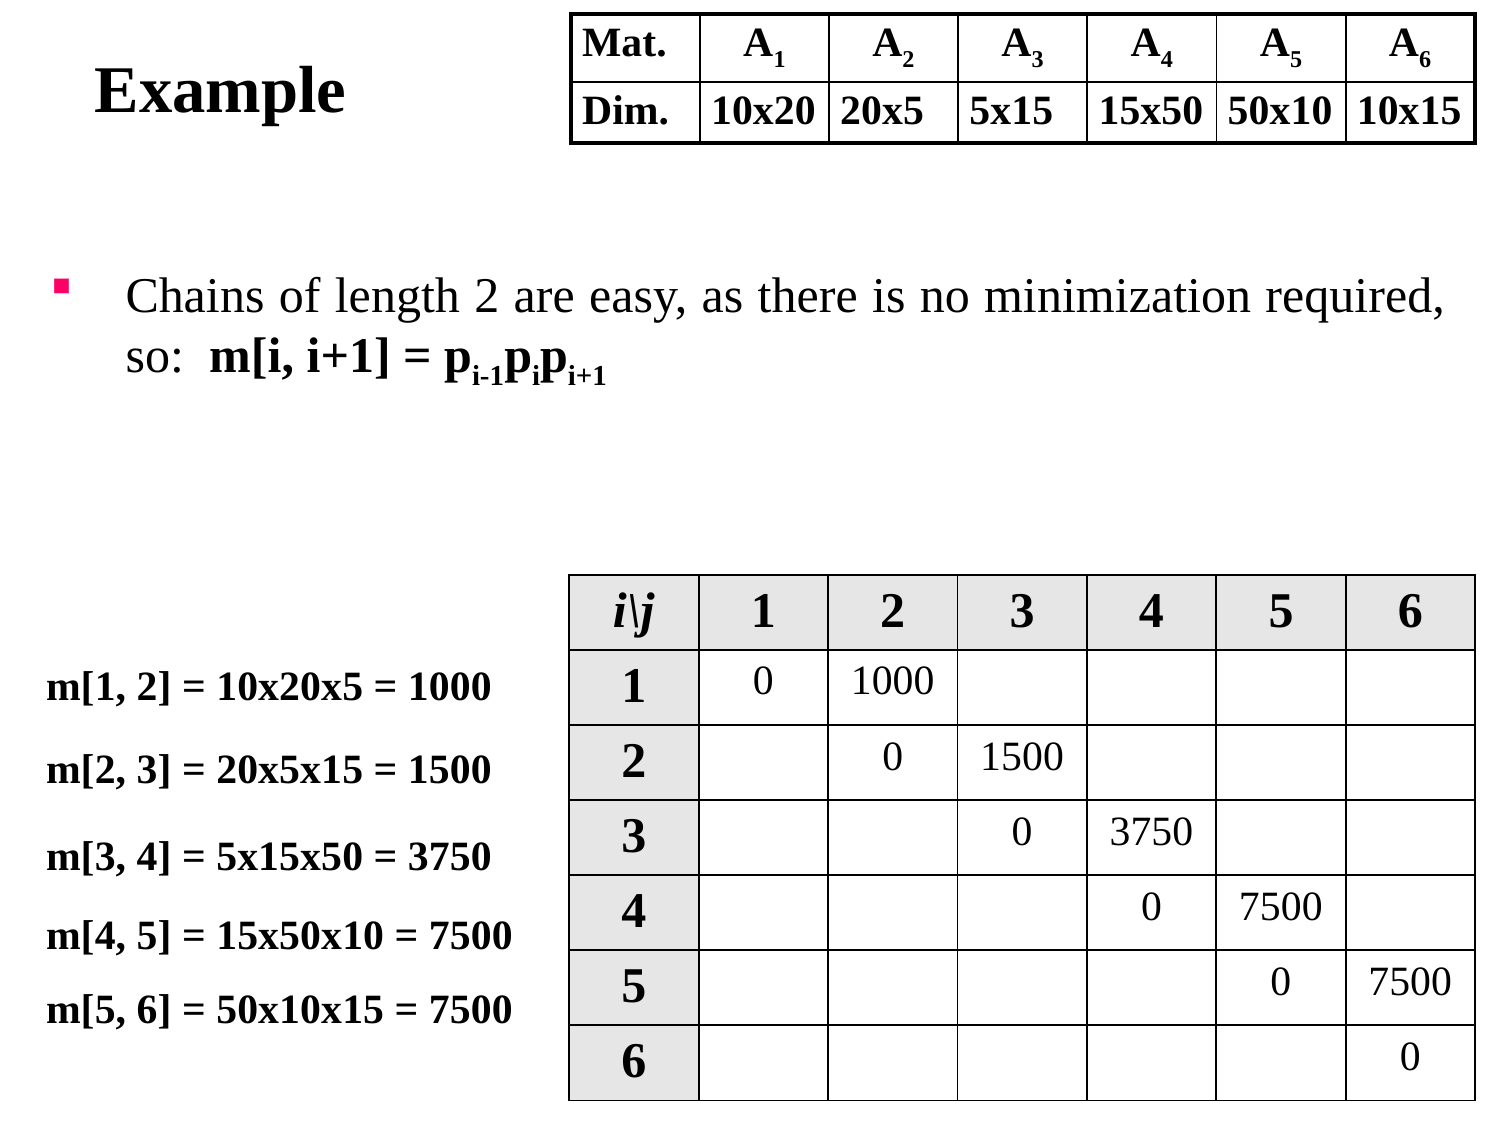

| Mat. | A1 | A2 | A3 | A4 | A5 | A6 |
| --- | --- | --- | --- | --- | --- | --- |
| Dim. | 10x20 | 20x5 | 5x15 | 15x50 | 50x10 | 10x15 |
Example
Chains of length 2 are easy, as there is no minimization required, so:  m[i, i+1] = pi-1pipi+1
| i\j | 1 | 2 | 3 | 4 | 5 | 6 |
| --- | --- | --- | --- | --- | --- | --- |
| 1 | 0 | 1000 |  |  |  |  |
| 2 |  | 0 | 1500 |  |  |  |
| 3 |  |  | 0 | 3750 |  |  |
| 4 |  |  |  | 0 | 7500 |  |
| 5 |  |  |  |  | 0 | 7500 |
| 6 |  |  |  |  |  | 0 |
m[1, 2] = 10x20x5 = 1000
m[2, 3] = 20x5x15 = 1500
m[3, 4] = 5x15x50 = 3750
m[4, 5] = 15x50x10 = 7500
m[5, 6] = 50x10x15 = 7500